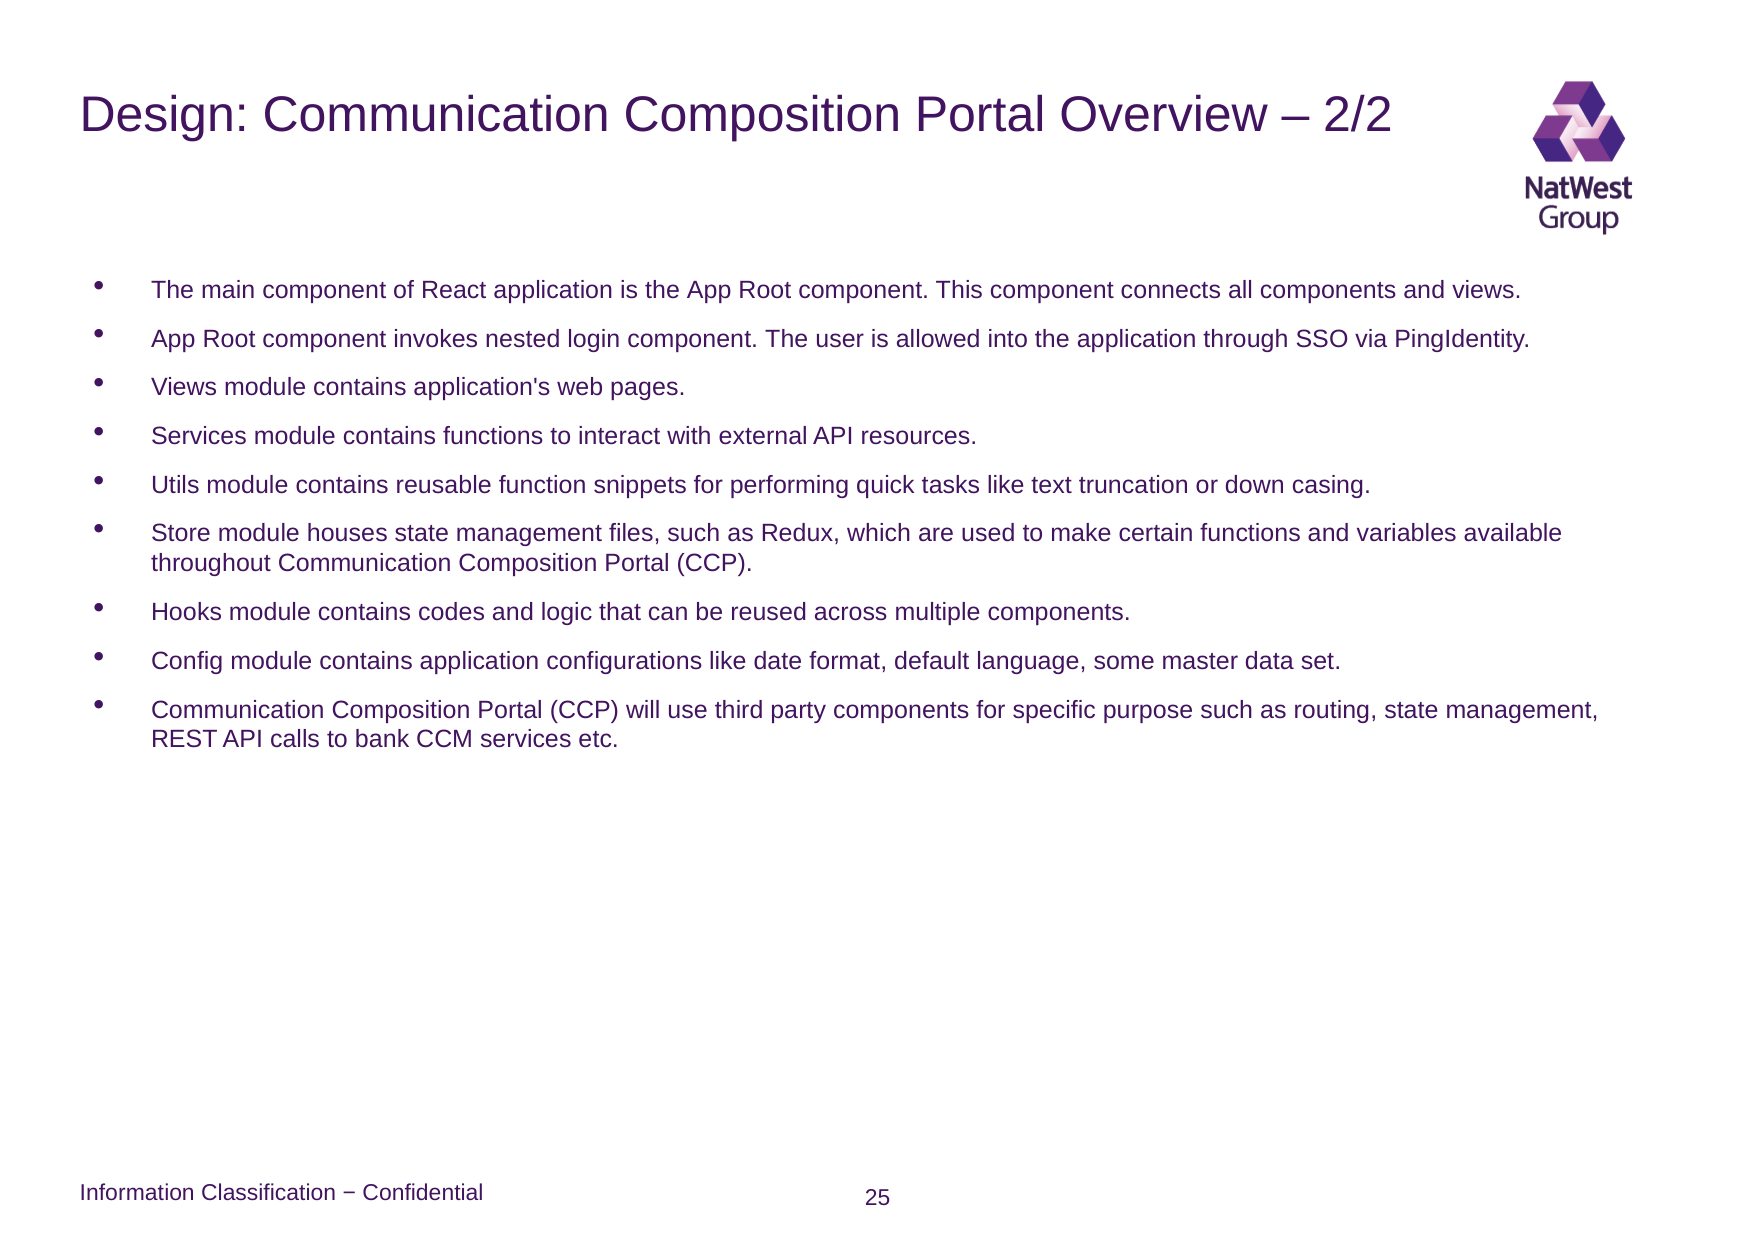

# Design: Communication Composition Portal Overview – 2/2
The main component of React application is the App Root component. This component connects all components and views.
App Root component invokes nested login component. The user is allowed into the application through SSO via PingIdentity.
Views module contains application's web pages.
Services module contains functions to interact with external API resources.
Utils module contains reusable function snippets for performing quick tasks like text truncation or down casing.
Store module houses state management files, such as Redux, which are used to make certain functions and variables available throughout Communication Composition Portal (CCP).
Hooks module contains codes and logic that can be reused across multiple components.
Config module contains application configurations like date format, default language, some master data set.
Communication Composition Portal (CCP) will use third party components for specific purpose such as routing, state management, REST API calls to bank CCM services etc.
25